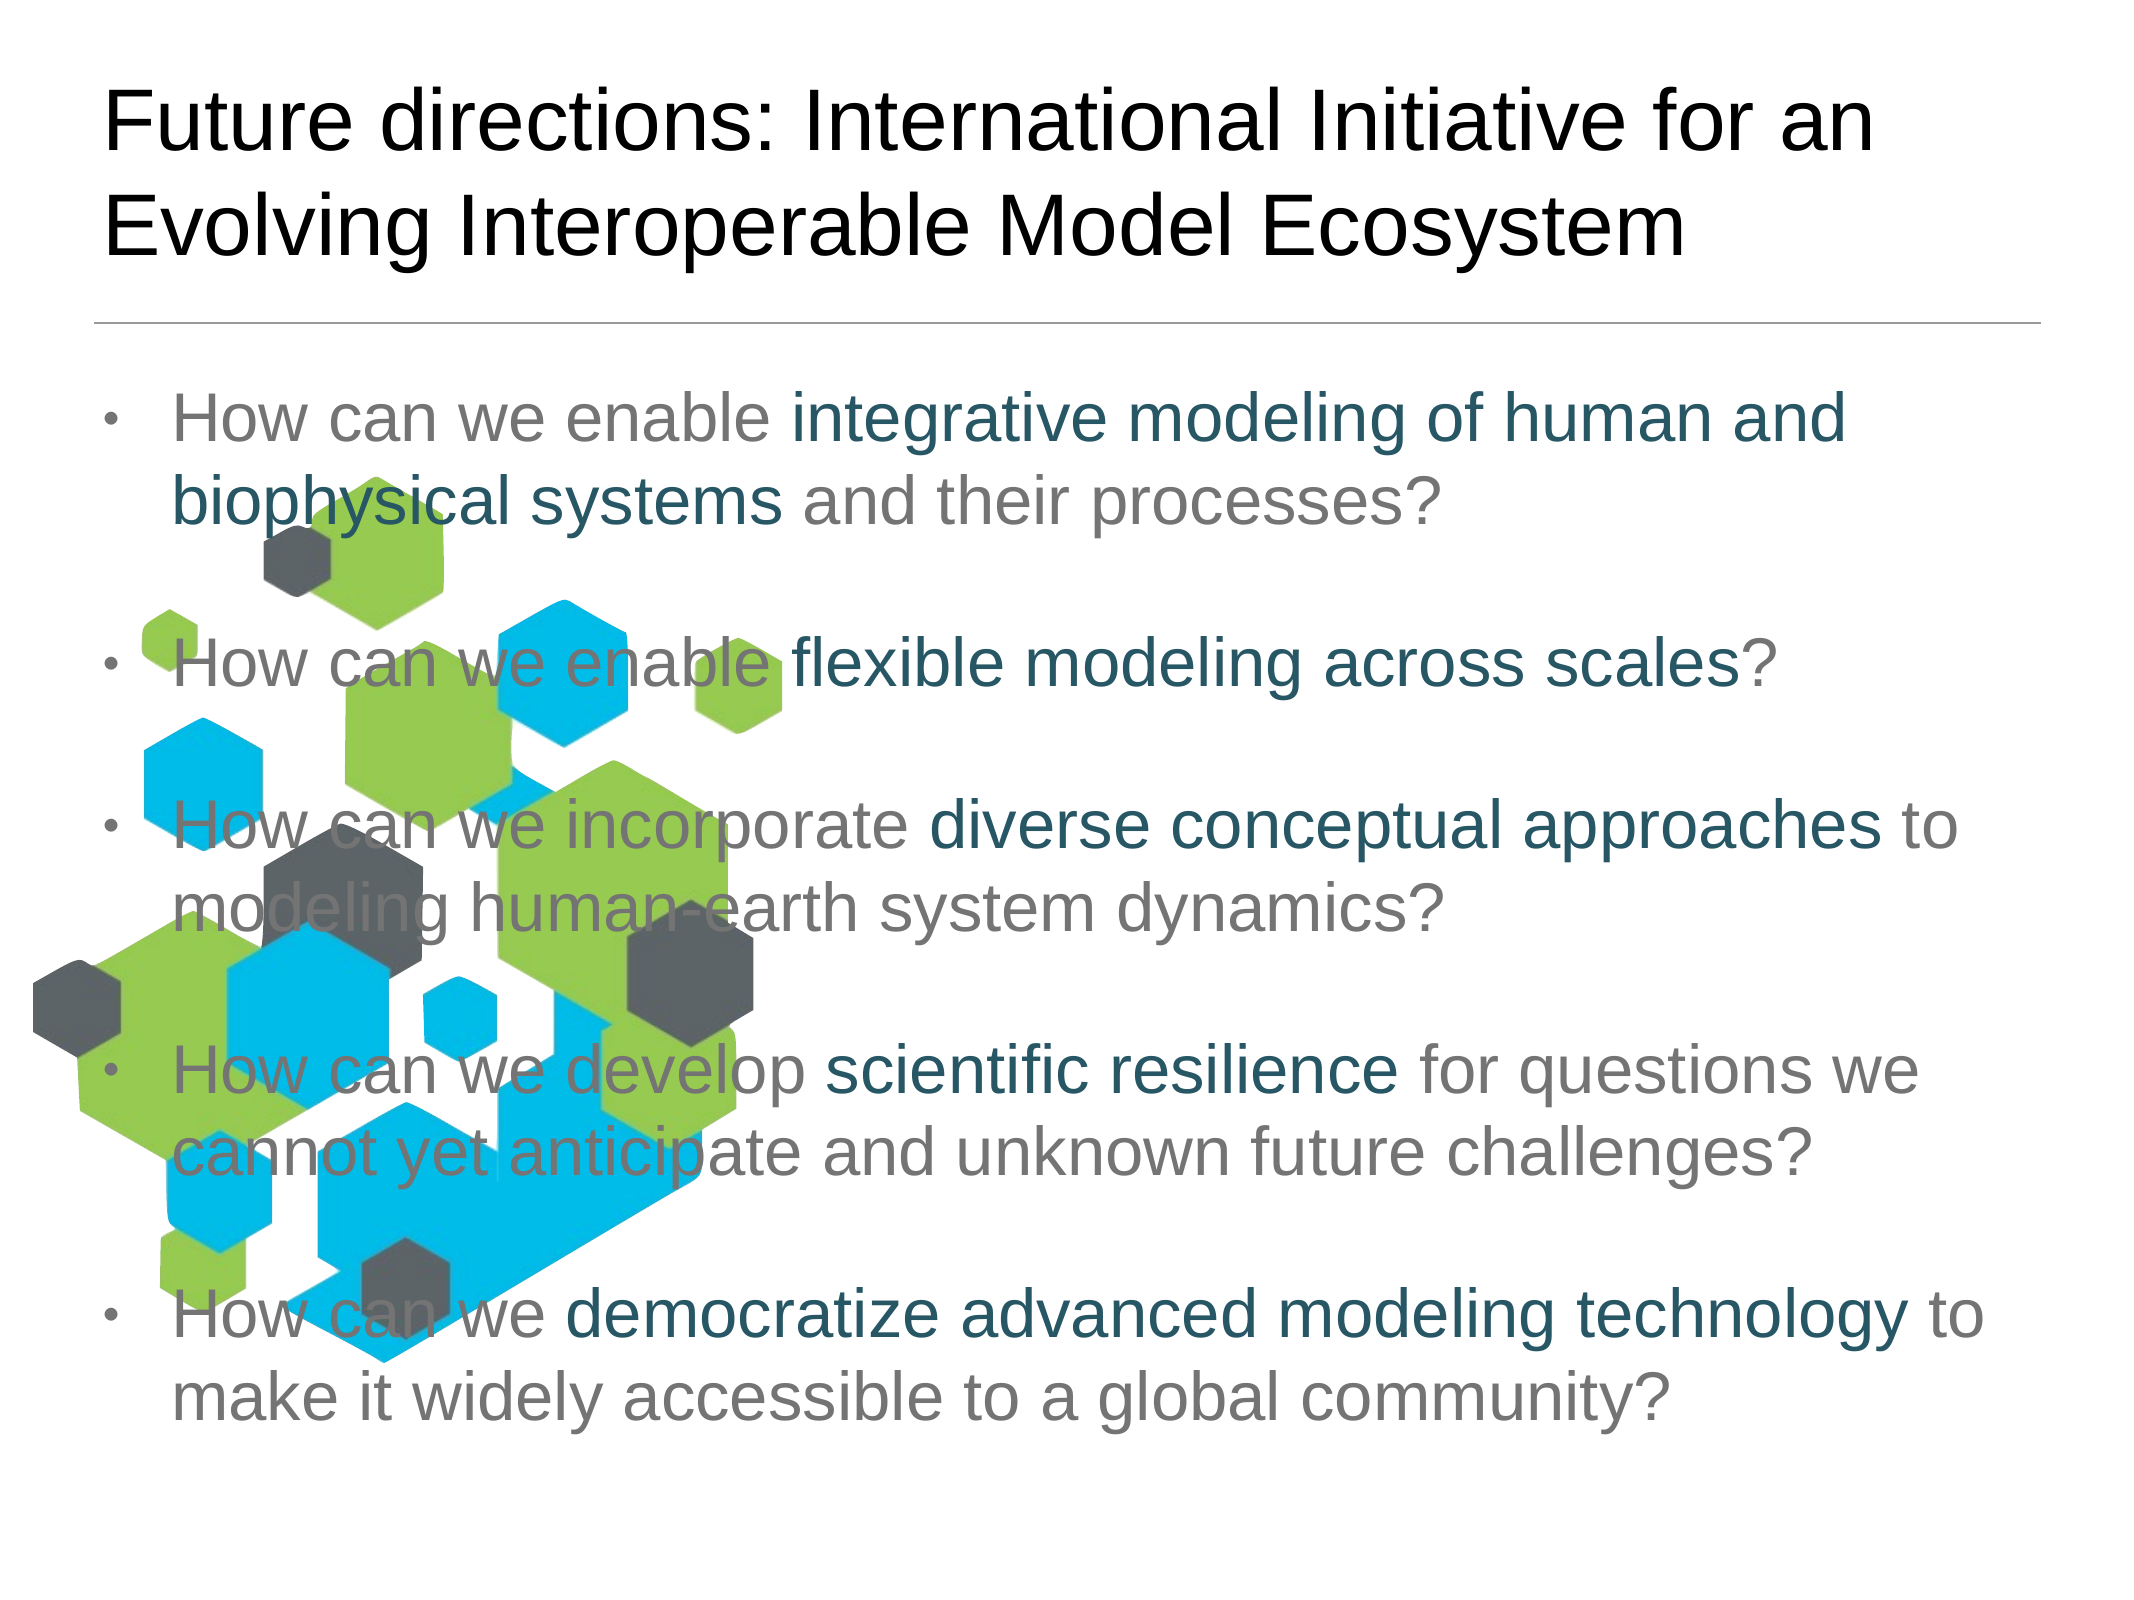

# Future directions: International Initiative for an Evolving Interoperable Model Ecosystem
How can we enable integrative modeling of human and biophysical systems and their processes?
How can we enable flexible modeling across scales?
How can we incorporate diverse conceptual approaches to modeling human-earth system dynamics?
How can we develop scientific resilience for questions we cannot yet anticipate and unknown future challenges?
How can we democratize advanced modeling technology to make it widely accessible to a global community?